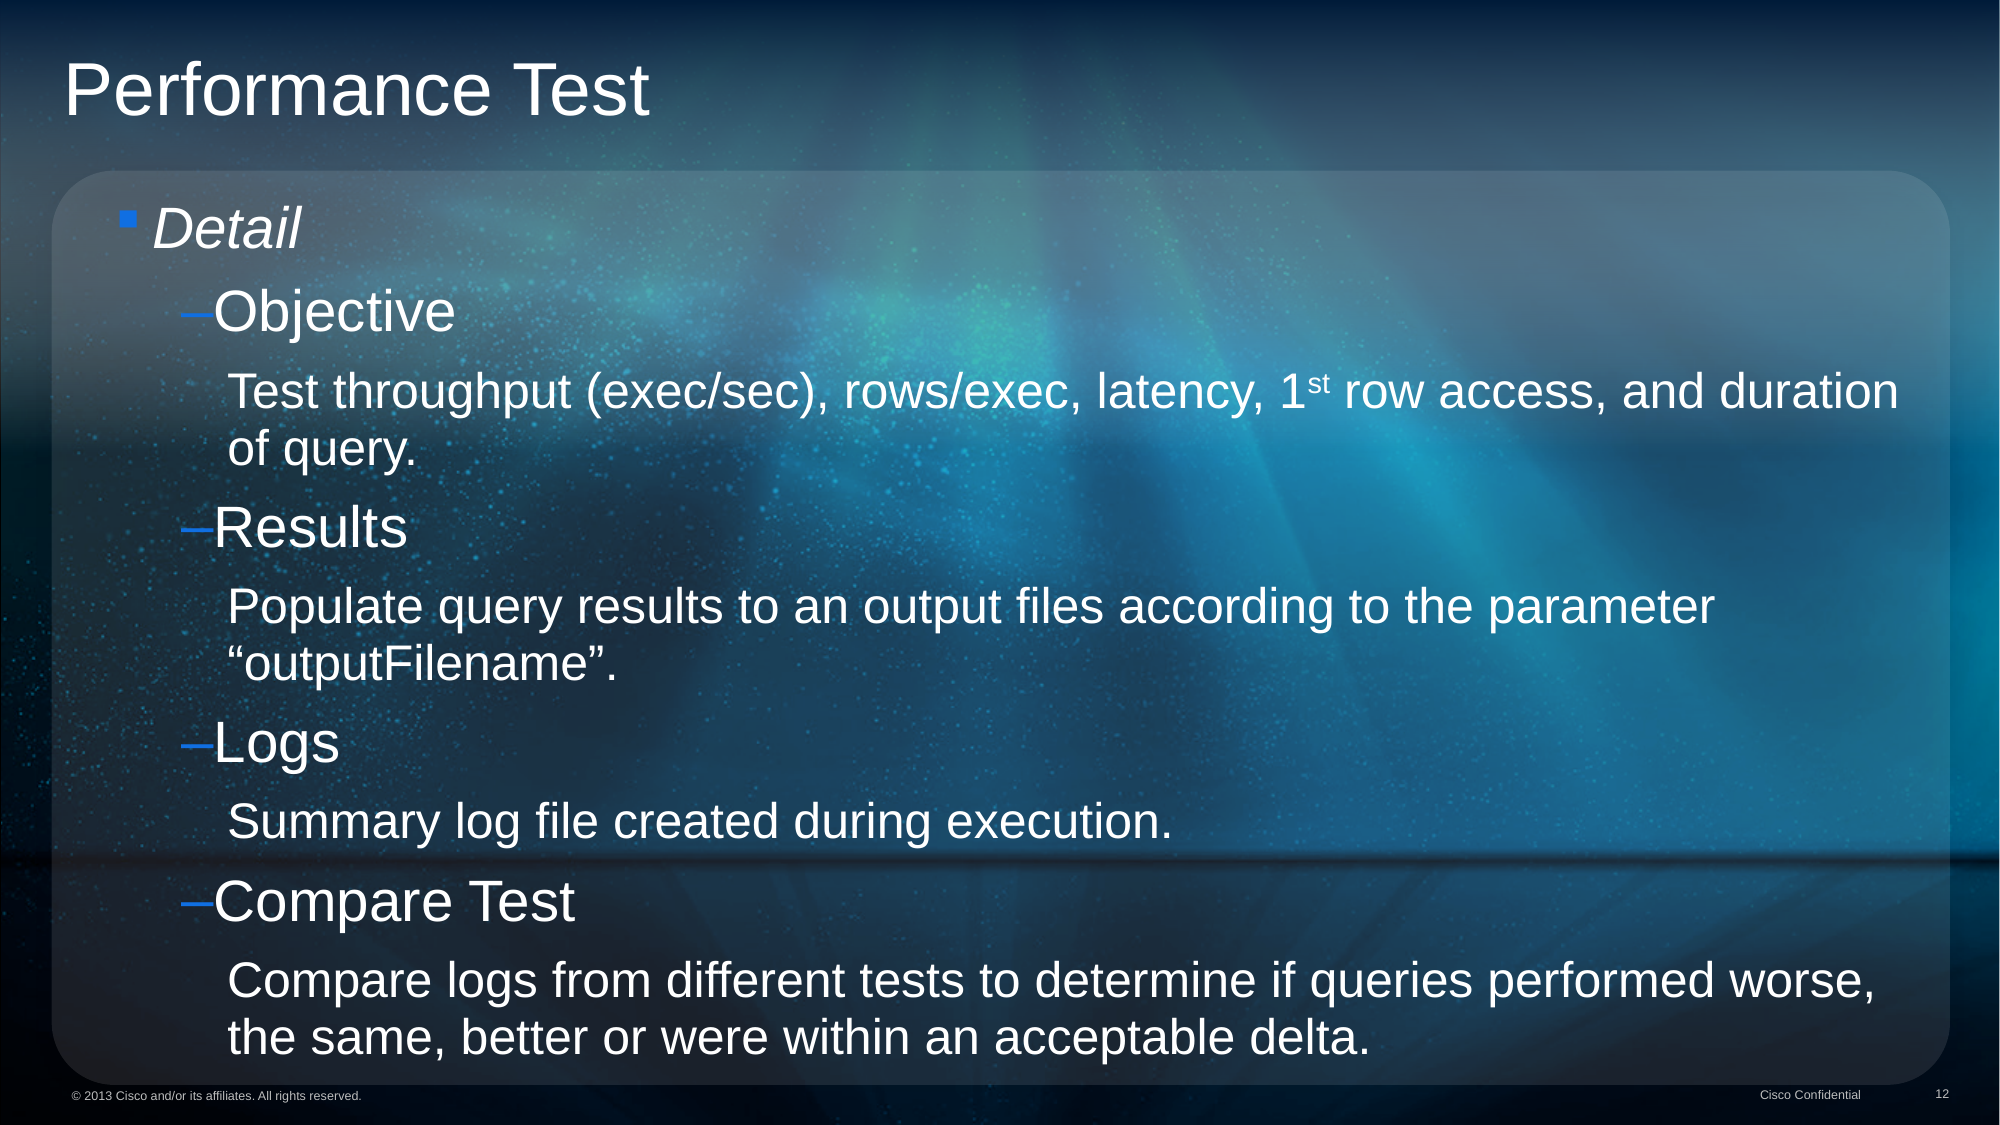

Performance Test

Detail
Objective
Test throughput (exec/sec), rows/exec, latency, 1st row access, and duration of query.
Results
Populate query results to an output files according to the parameter “outputFilename”.
Logs
Summary log file created during execution.
Compare Test
Compare logs from different tests to determine if queries performed worse, the same, better or were within an acceptable delta.